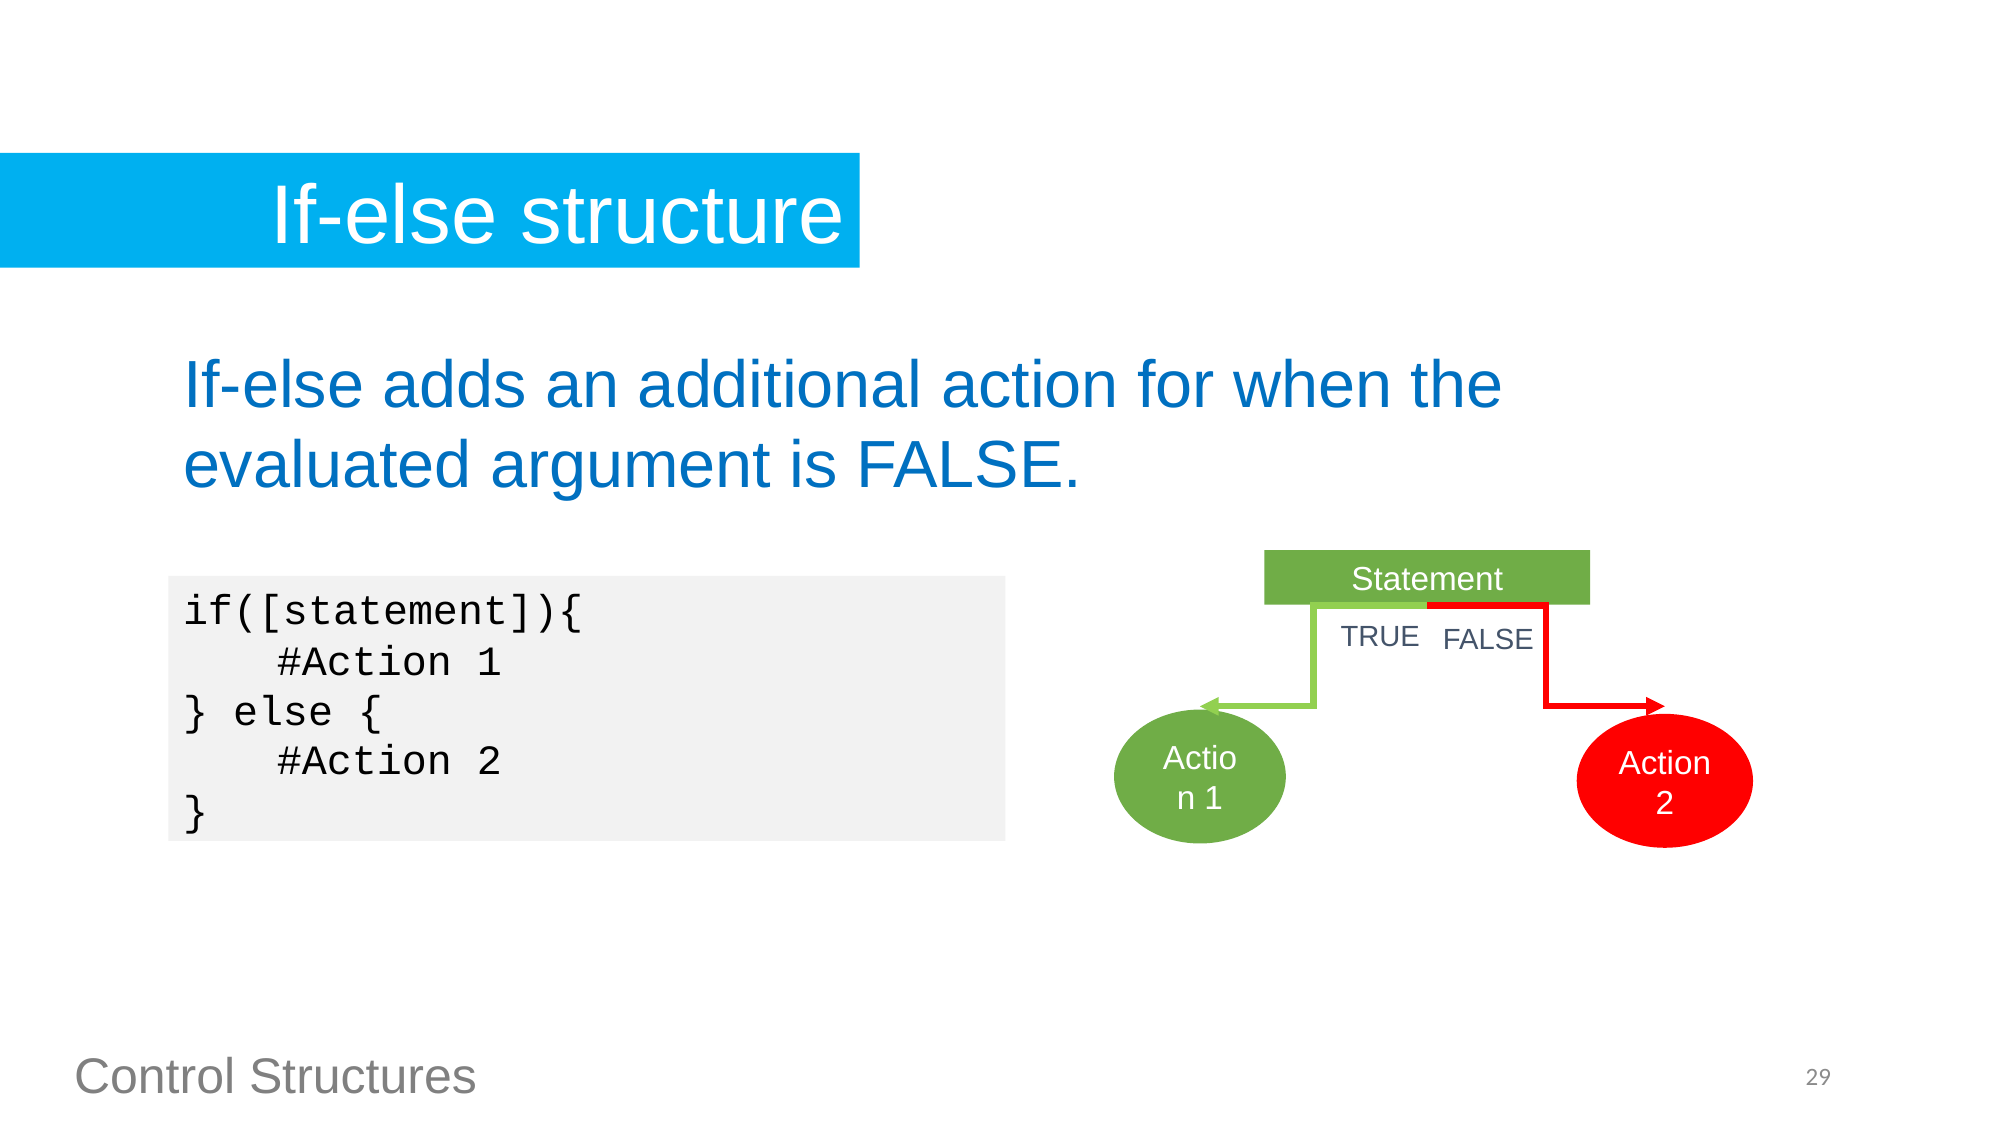

If-else structure
If-else adds an additional action for when the evaluated argument is FALSE.
Statement
if([statement]){
	#Action 1
} else {
	#Action 2
}
TRUE
FALSE
Action 1
Action 2
Control Structures
29